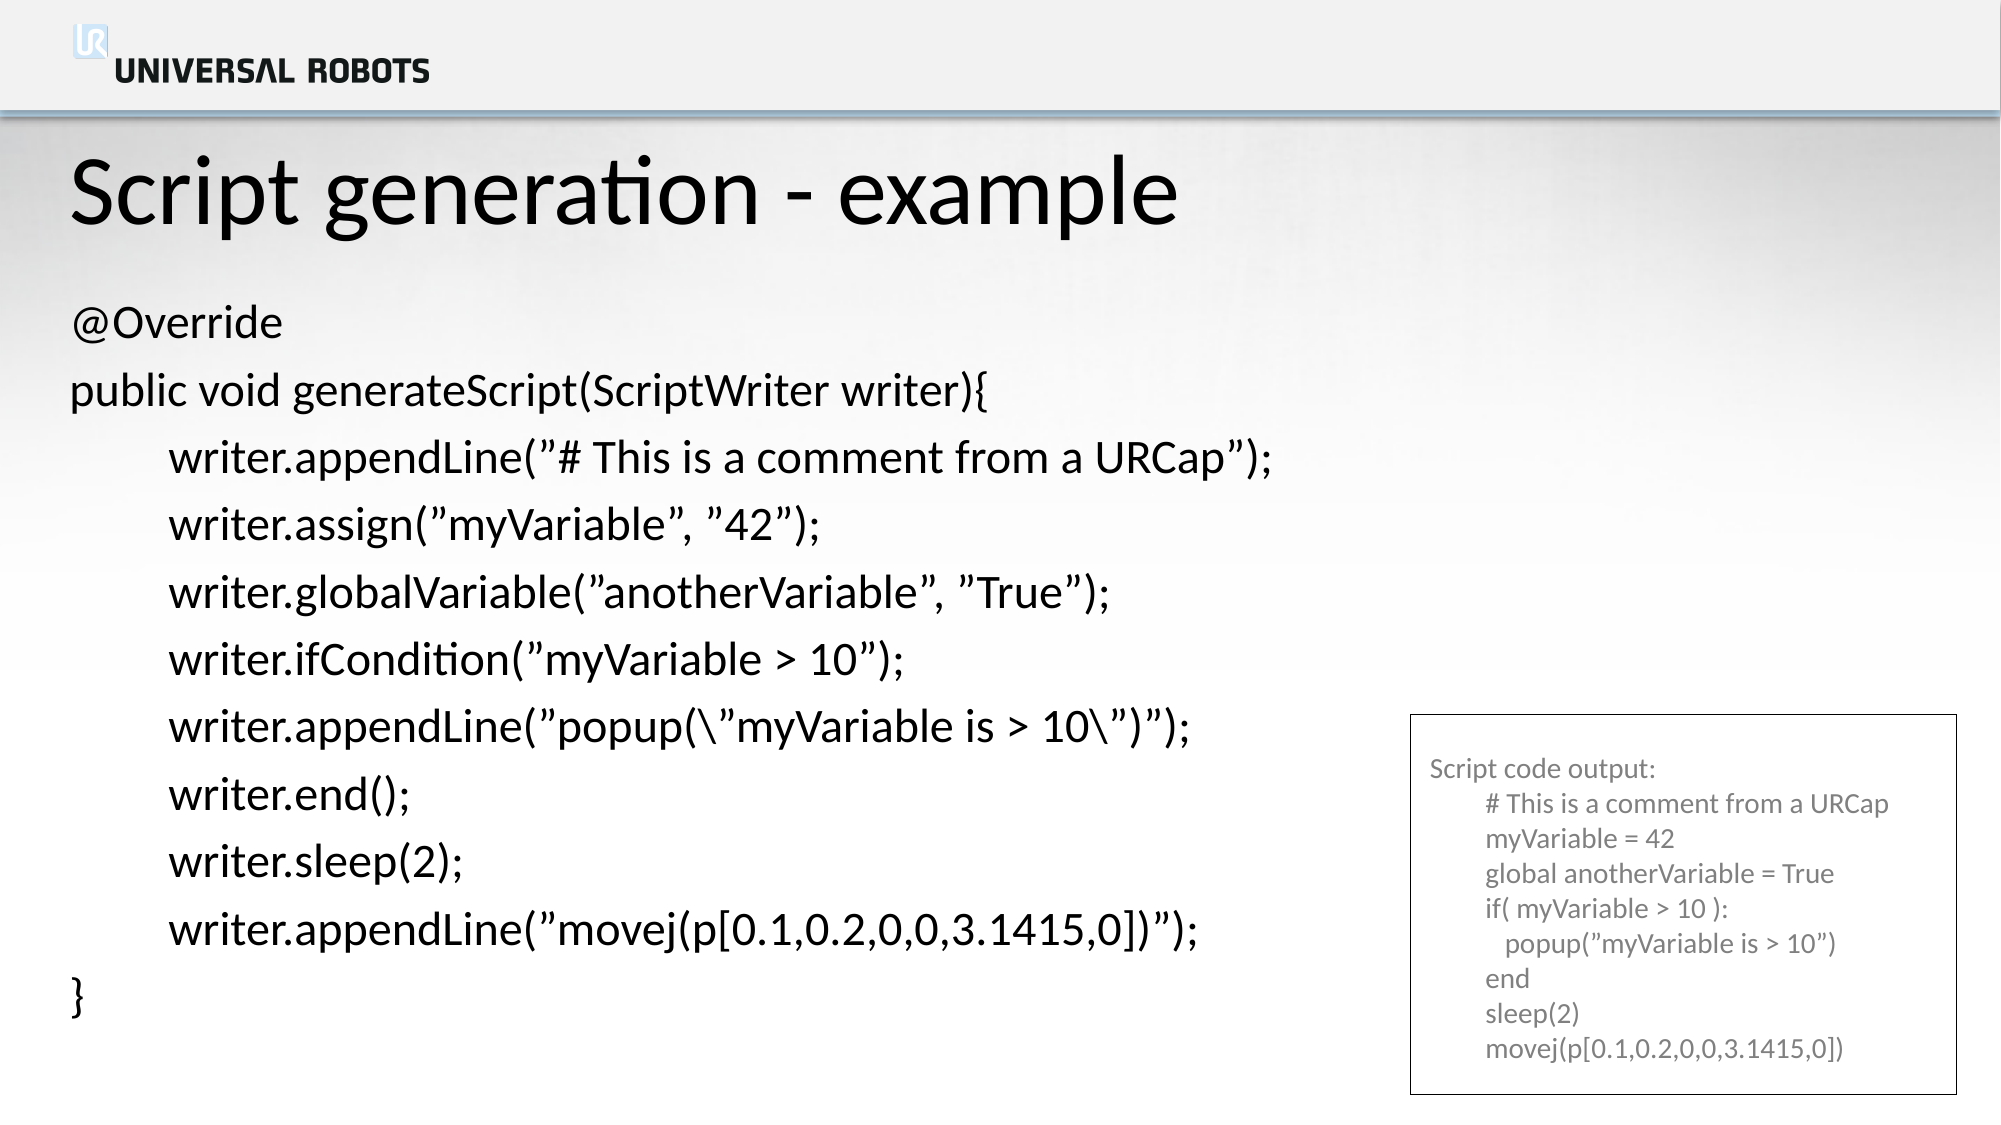

# Script generation - example
@Override
public void generateScript(ScriptWriter writer){
	writer.appendLine(”# This is a comment from a URCap”);
	writer.assign(”myVariable”, ”42”);
	writer.globalVariable(”anotherVariable”, ”True”);
	writer.ifCondition(”myVariable > 10”);
	writer.appendLine(”popup(\”myVariable is > 10\”)”);
	writer.end();
	writer.sleep(2);
	writer.appendLine(”movej(p[0.1,0.2,0,0,3.1415,0])”);
}

   Script code output:
# This is a comment from a URCap
myVariable = 42
global anotherVariable = True
if( myVariable > 10 ):
   popup(”myVariable is > 10”)
end
sleep(2)
movej(p[0.1,0.2,0,0,3.1415,0])